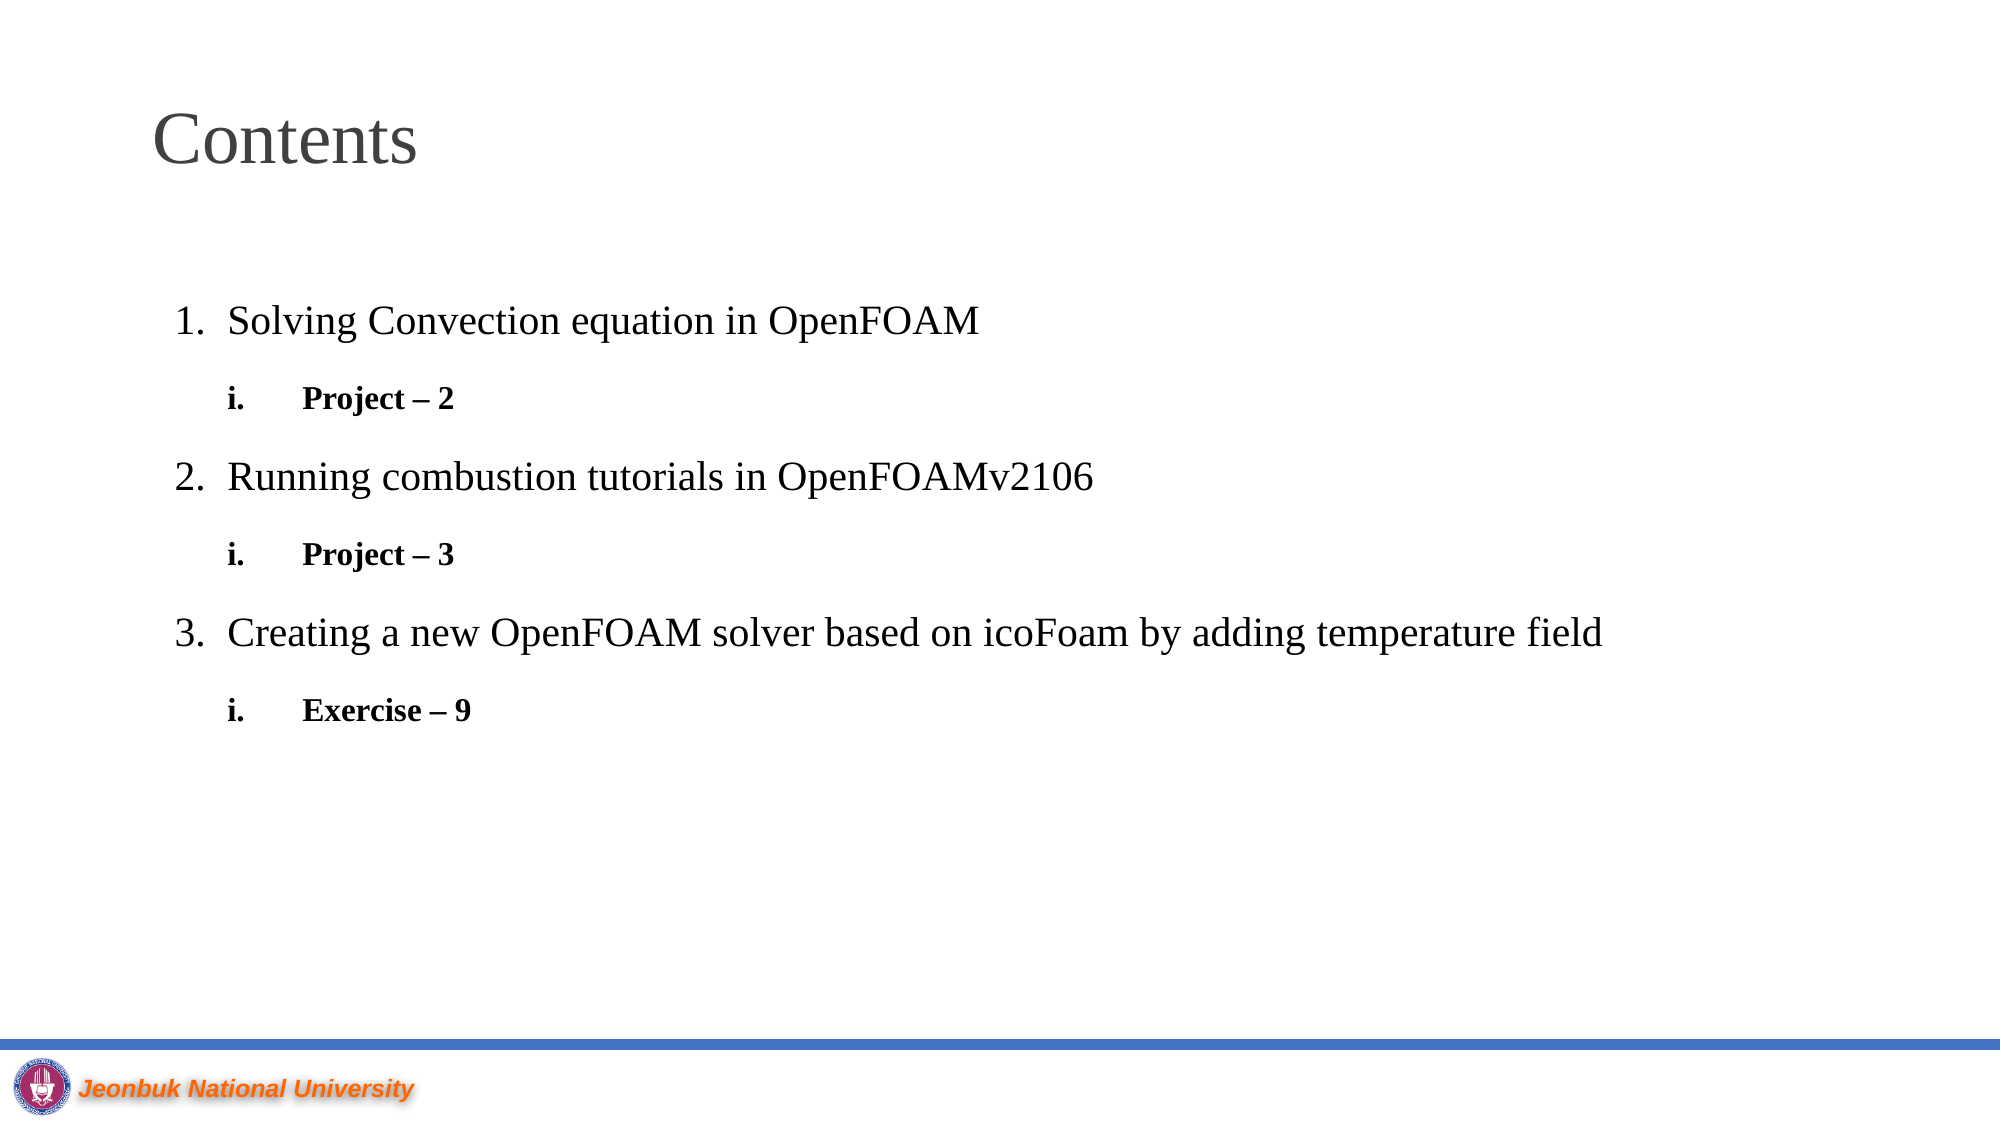

# Contents
Solving Convection equation in OpenFOAM
Project – 2
Running combustion tutorials in OpenFOAMv2106
Project – 3
Creating a new OpenFOAM solver based on icoFoam by adding temperature field
Exercise – 9